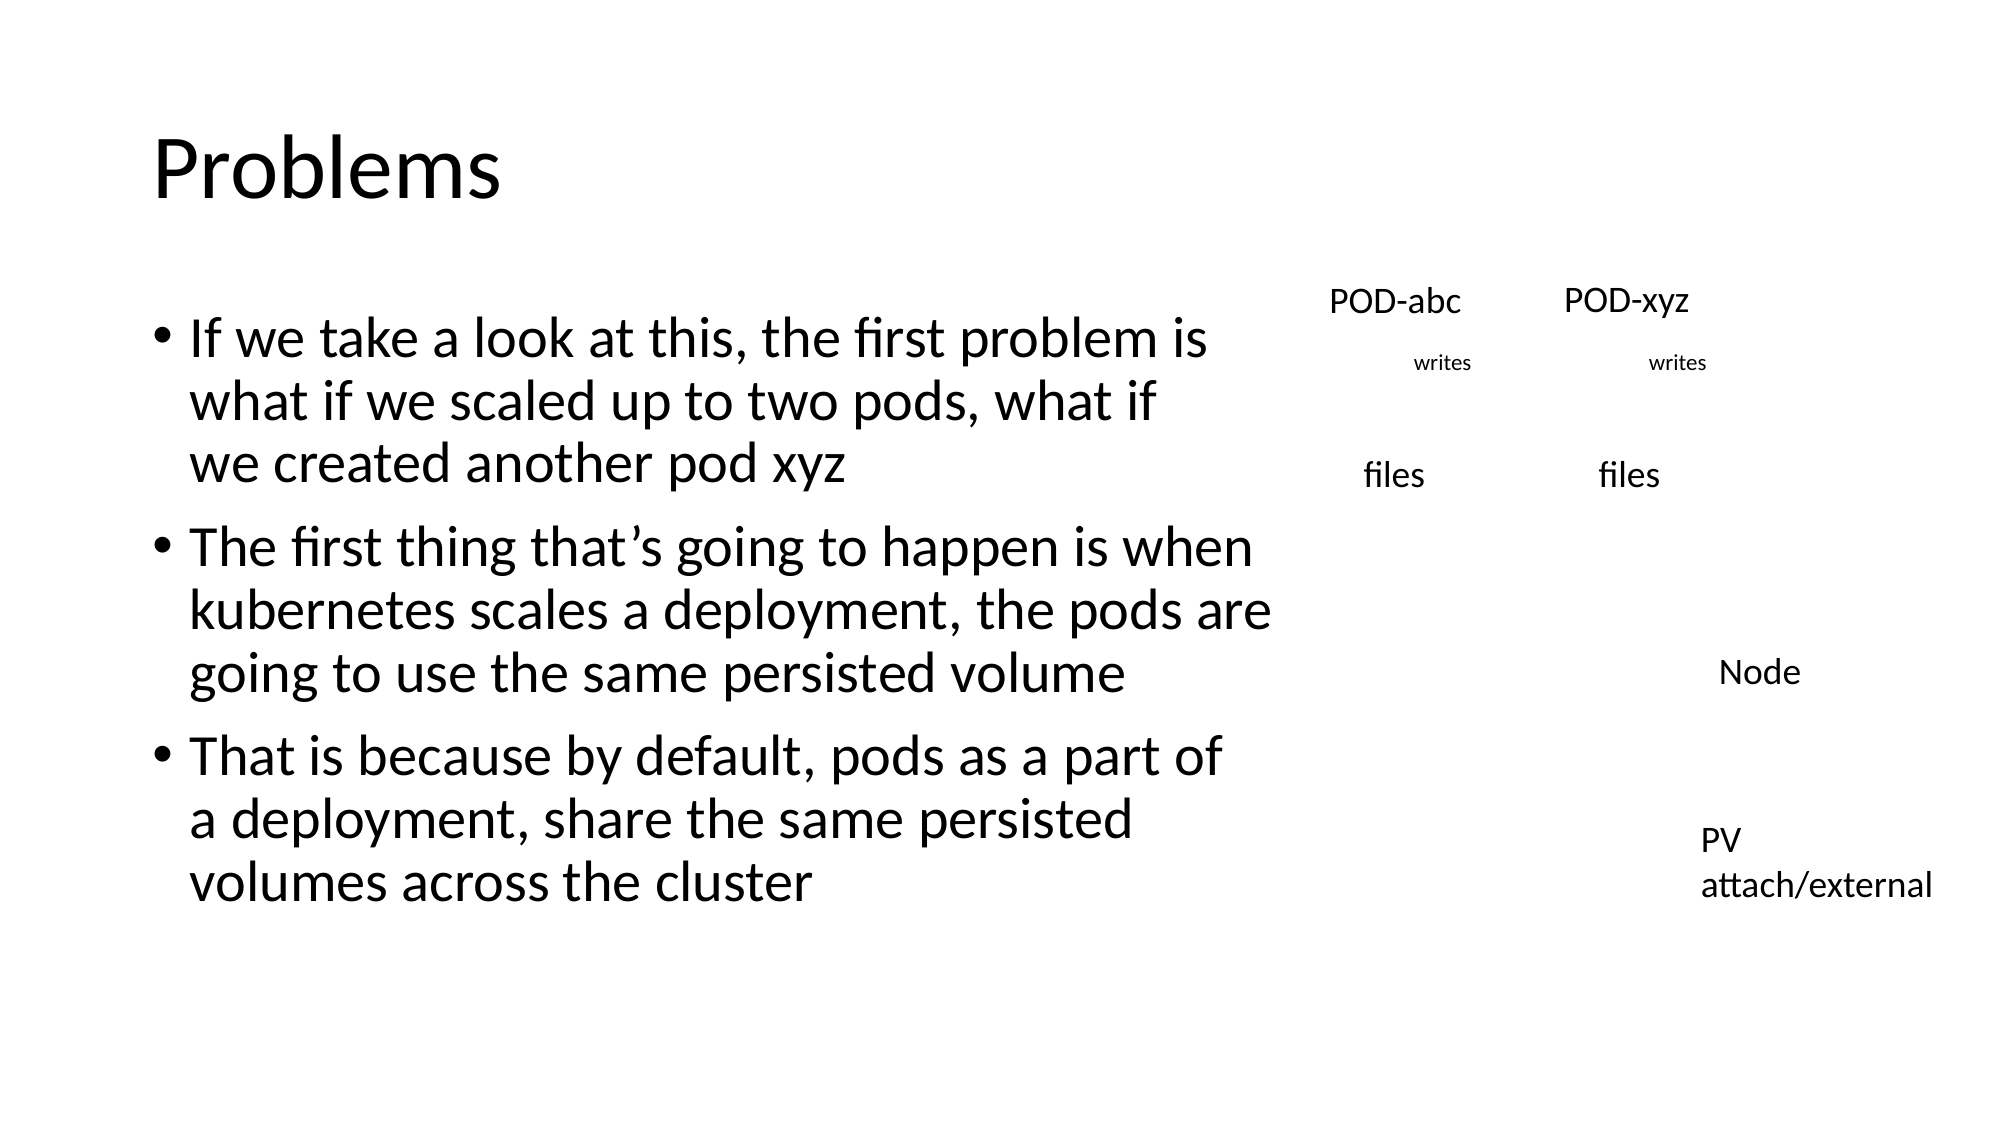

# Problems
POD-xyz
POD-abc
If we take a look at this, the first problem is
what if we scaled up to two pods, what if
we created another pod xyz
The first thing that’s going to happen is when
kubernetes scales a deployment, the pods are
going to use the same persisted volume
That is because by default, pods as a part of
a deployment, share the same persisted
volumes across the cluster

writes
writes
files
files
Node
PV
attach/external